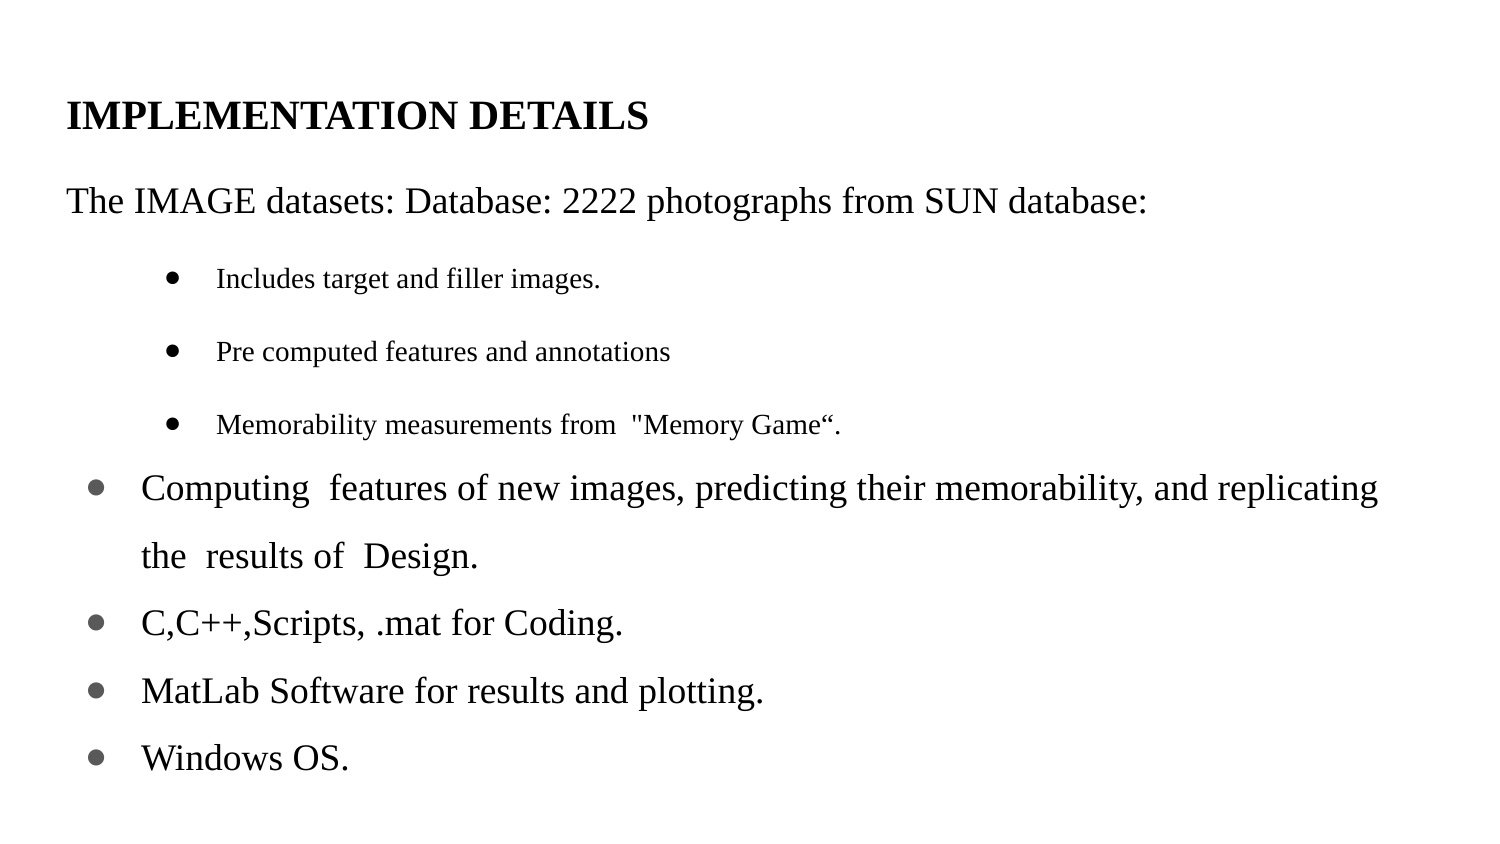

# IMPLEMENTATION DETAILS
The IMAGE datasets: Database: 2222 photographs from SUN database:
Includes target and filler images.
Pre computed features and annotations
Memorability measurements from  "Memory Game“.
Computing  features of new images, predicting their memorability, and replicating the  results of  Design.
C,C++,Scripts, .mat for Coding.
MatLab Software for results and plotting.
Windows OS.